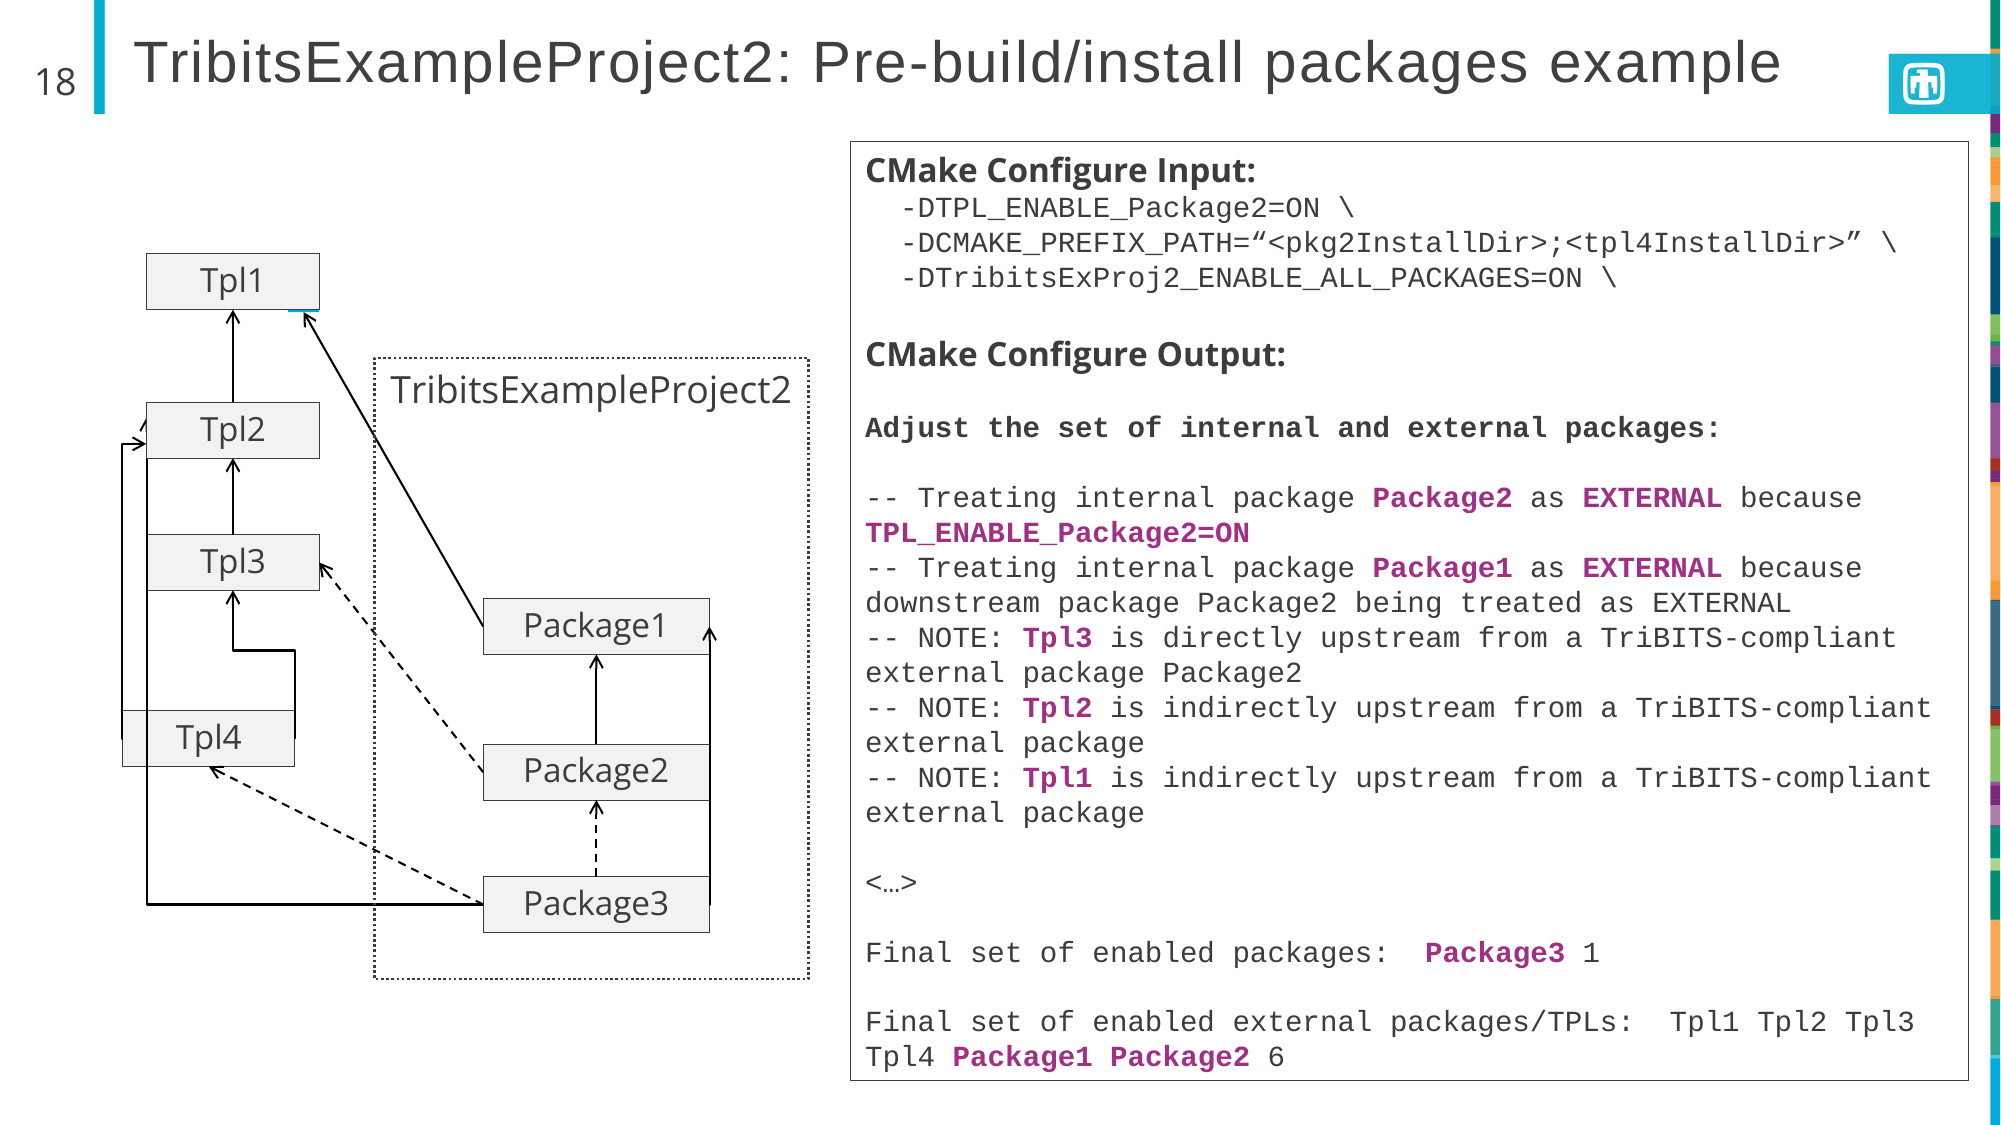

# TribitsExampleProject2: Pre-build/install packages example
18
CMake Configure Input:
  -DTPL_ENABLE_Package2=ON \
  -DCMAKE_PREFIX_PATH=“<pkg2InstallDir>;<tpl4InstallDir>” \
  -DTribitsExProj2_ENABLE_ALL_PACKAGES=ON \

CMake Configure Output:

Adjust the set of internal and external packages:

-- Treating internal package Package2 as EXTERNAL because TPL_ENABLE_Package2=ON
-- Treating internal package Package1 as EXTERNAL because downstream package Package2 being treated as EXTERNAL
-- NOTE: Tpl3 is directly upstream from a TriBITS-compliant external package Package2
-- NOTE: Tpl2 is indirectly upstream from a TriBITS-compliant external package
-- NOTE: Tpl1 is indirectly upstream from a TriBITS-compliant external package

<…>

Final set of enabled packages:  Package3 1

Final set of enabled external packages/TPLs:  Tpl1 Tpl2 Tpl3 Tpl4 Package1 Package2 6
Tpl1

TribitsExampleProject2
Tpl2

Tpl3
Package1
Tpl4
Package2
Package3